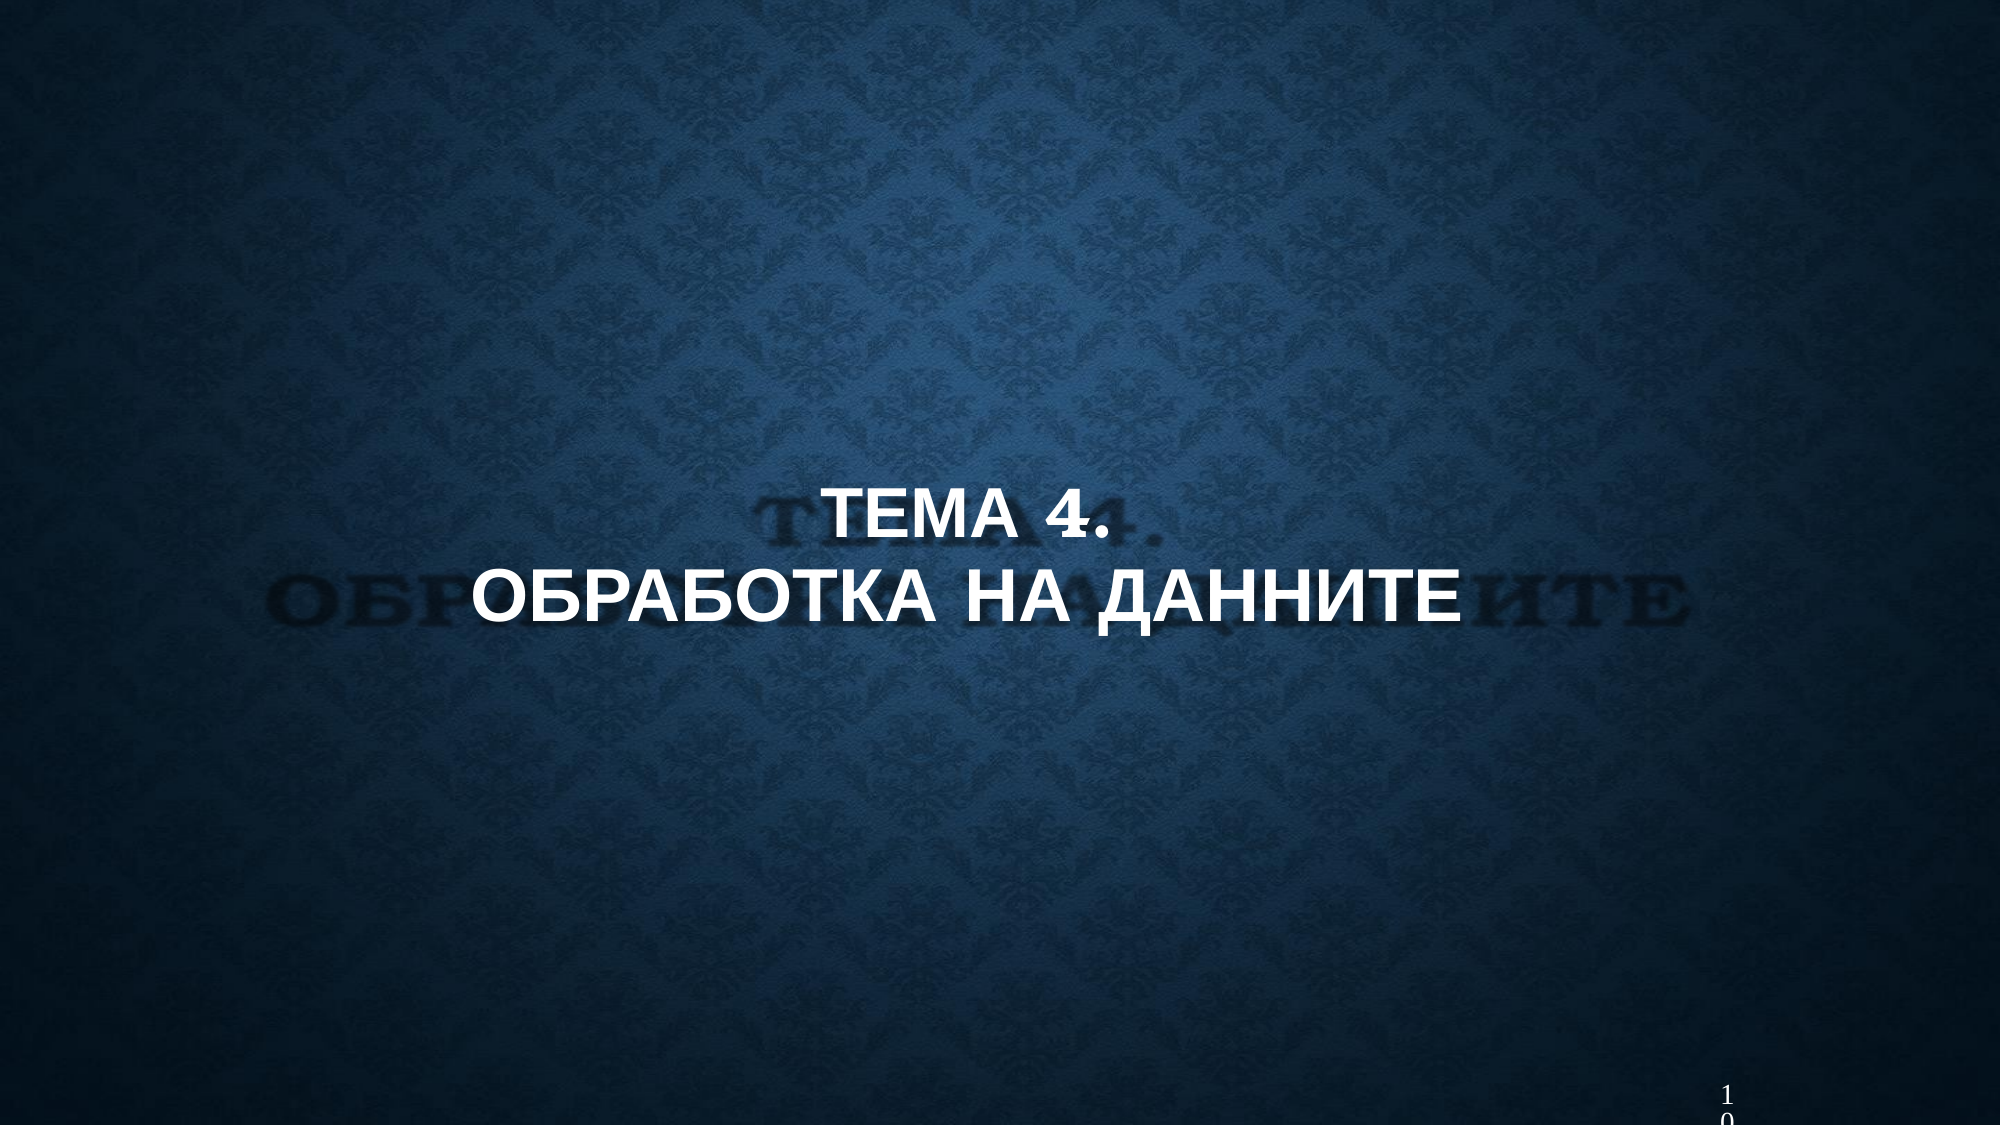

# ТЕМА 4.
ОБРАБОТКА НА ДАННИТЕ
101